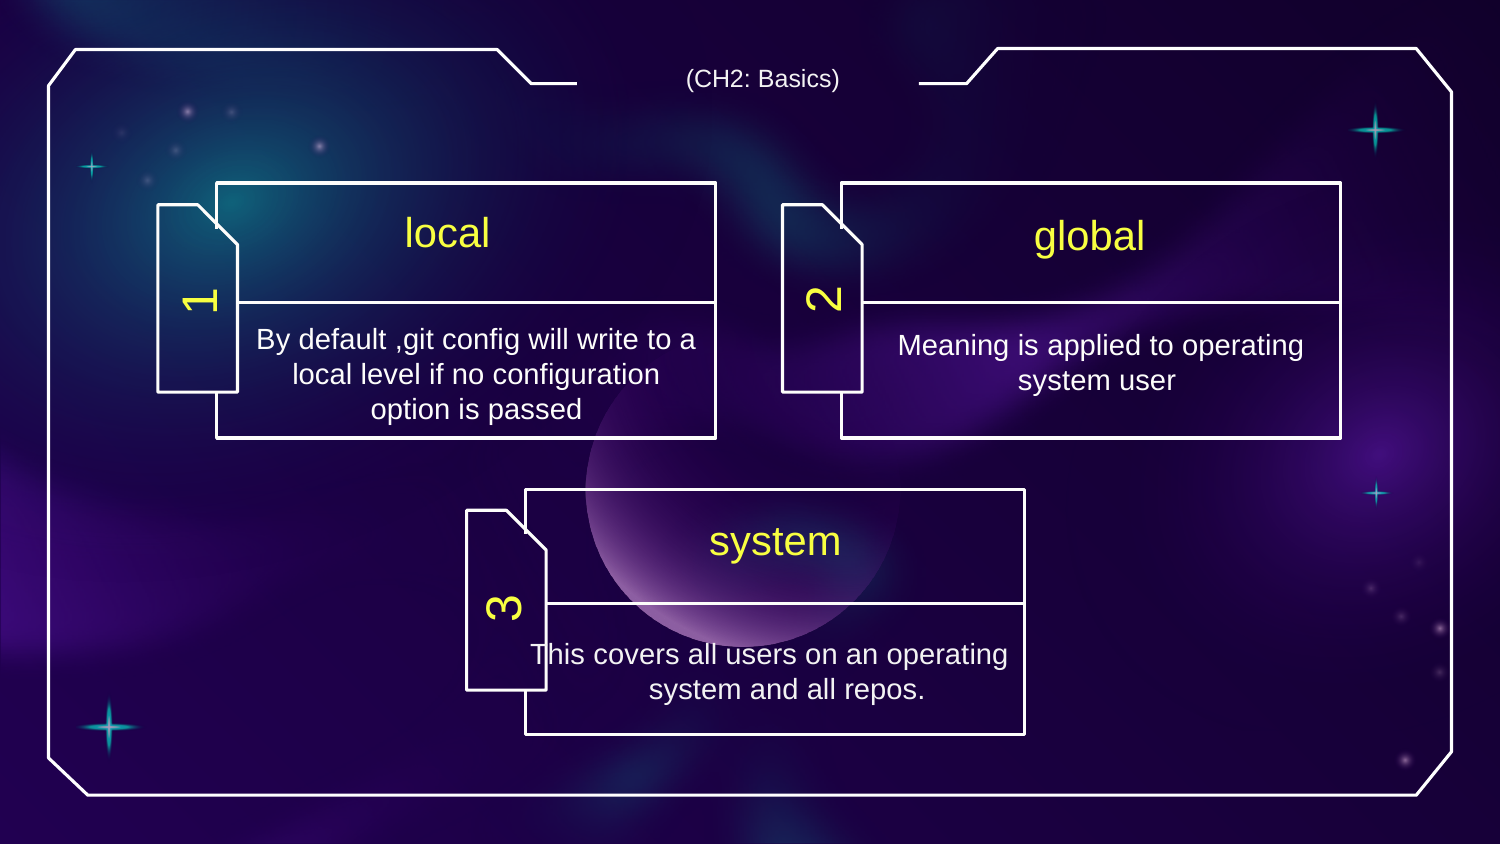

(CH2: Basics)

local
global
2
1
By default ,git config will write to a local level if no configuration option is passed
Meaning is applied to operating system user

system
3
 This covers all users on an operating system and all repos.